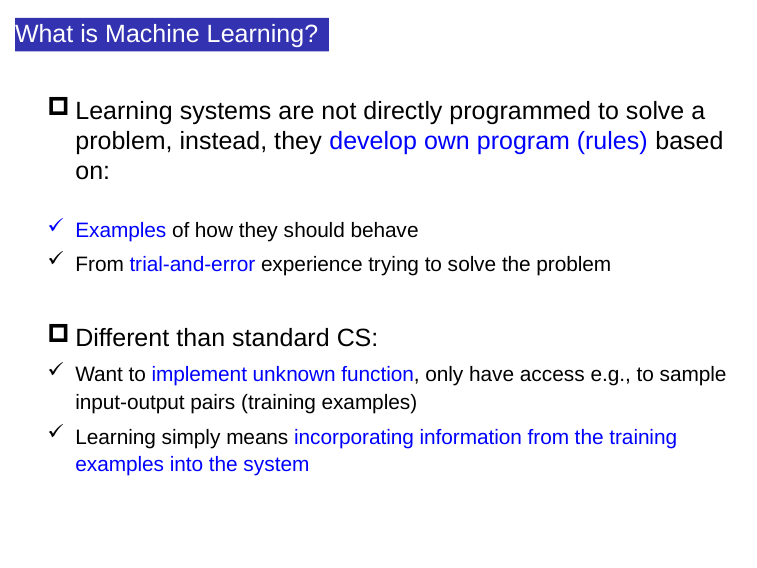

What is Machine Learning?
Learning systems are not directly programmed to solve a problem, instead, they develop own program (rules) based on:
Examples of how they should behave
From trial-and-error experience trying to solve the problem

Different than standard CS:
Want to implement unknown function, only have access e.g., to sample input-output pairs (training examples)
Learning simply means incorporating information from the training examples into the system